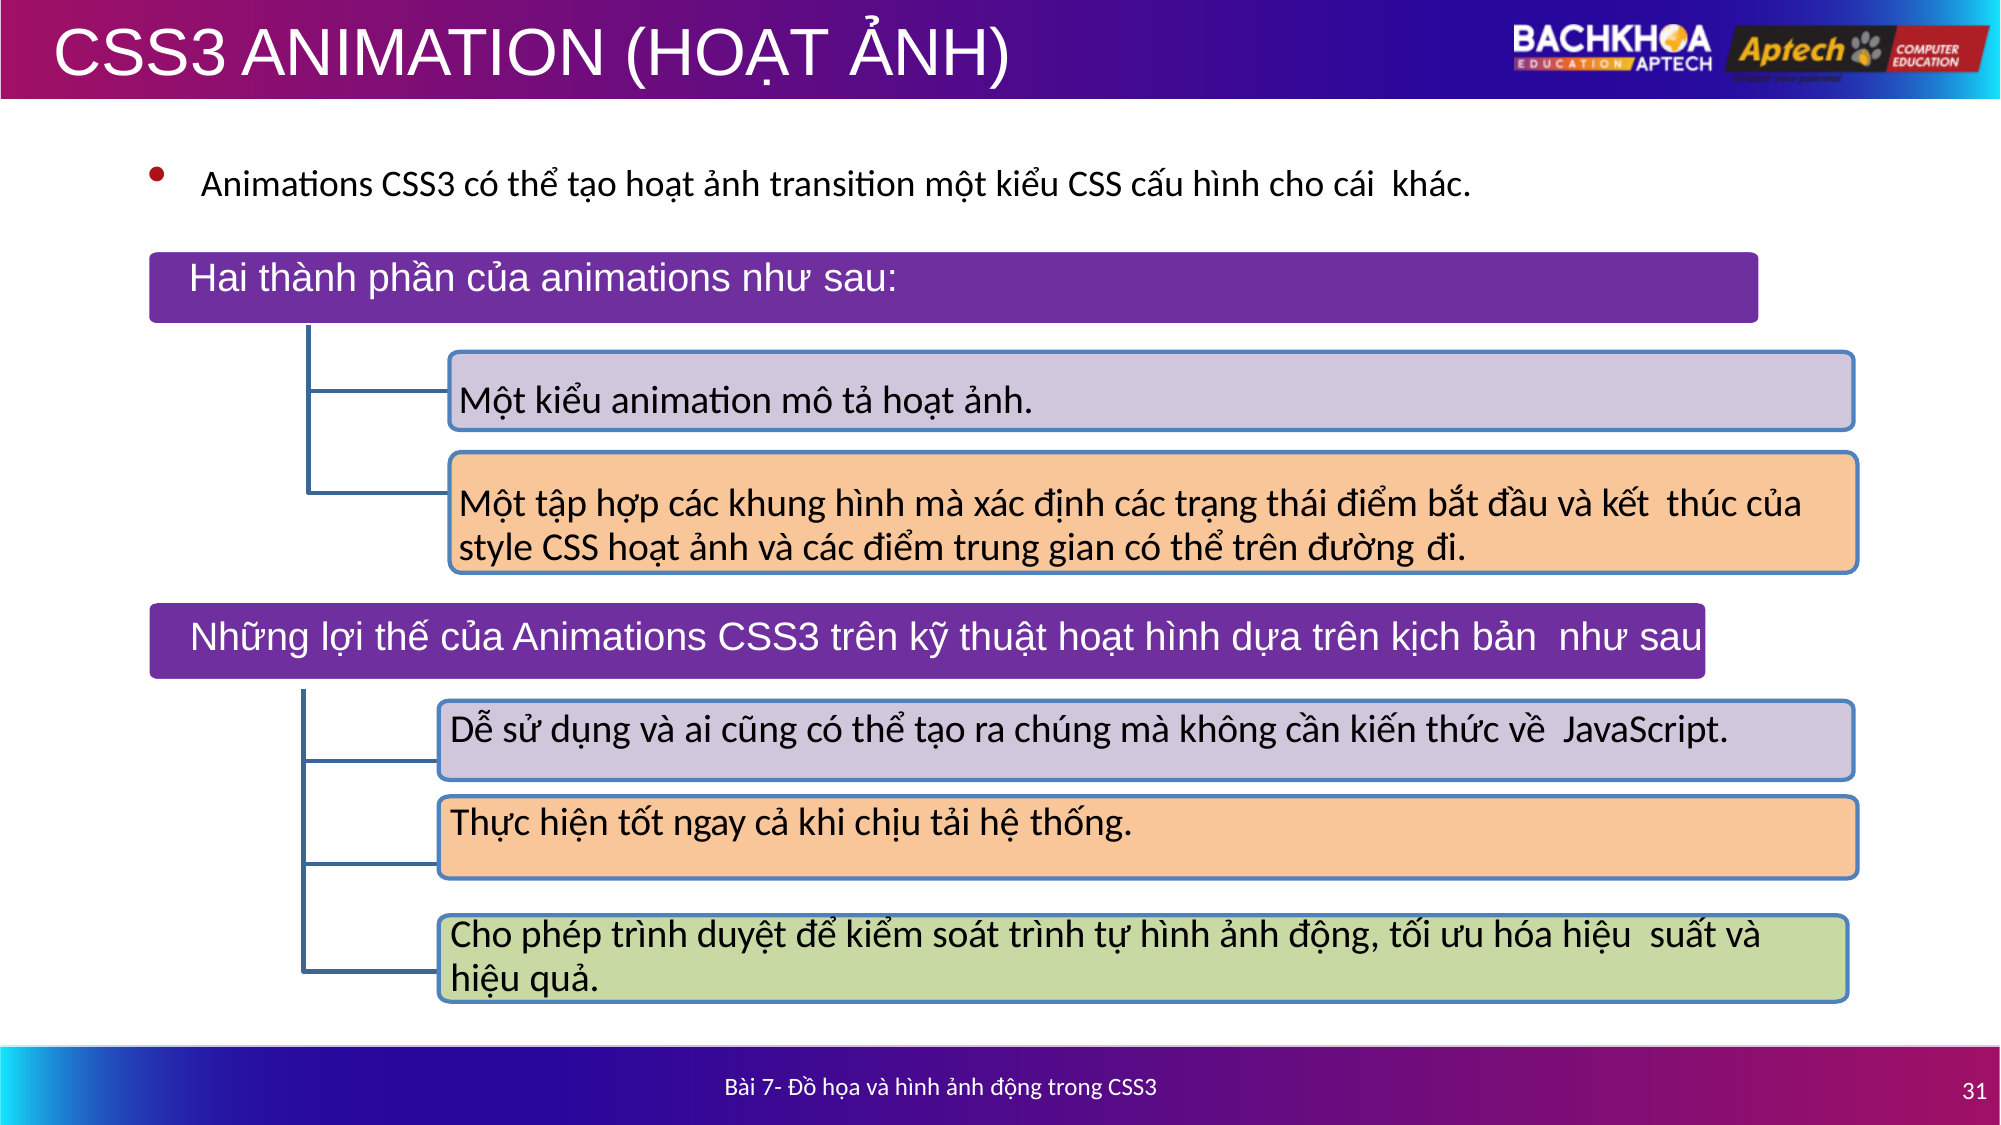

# CSS3 ANIMATION (HOẠT ẢNH)
Animations CSS3 có thể tạo hoạt ảnh transition một kiểu CSS cấu hình cho cái  khác.

Hai thành phần của animations như sau:

Một kiểu animation mô tả hoạt ảnh.

Một tập hợp các khung hình mà xác định các trạng thái điểm bắt đầu và kết  thúc của style CSS hoạt ảnh và các điểm trung gian có thể trên đường đi.

Những lợi thế của Animations CSS3 trên kỹ thuật hoạt hình dựa trên kịch bản  như sau:

Dễ sử dụng và ai cũng có thể tạo ra chúng mà không cần kiến thức về  JavaScript.

Thực hiện tốt ngay cả khi chịu tải hệ thống.

Cho phép trình duyệt để kiểm soát trình tự hình ảnh động, tối ưu hóa hiệu  suất và hiệu quả.

Bài 7- Đồ họa và hình ảnh động trong CSS3
31